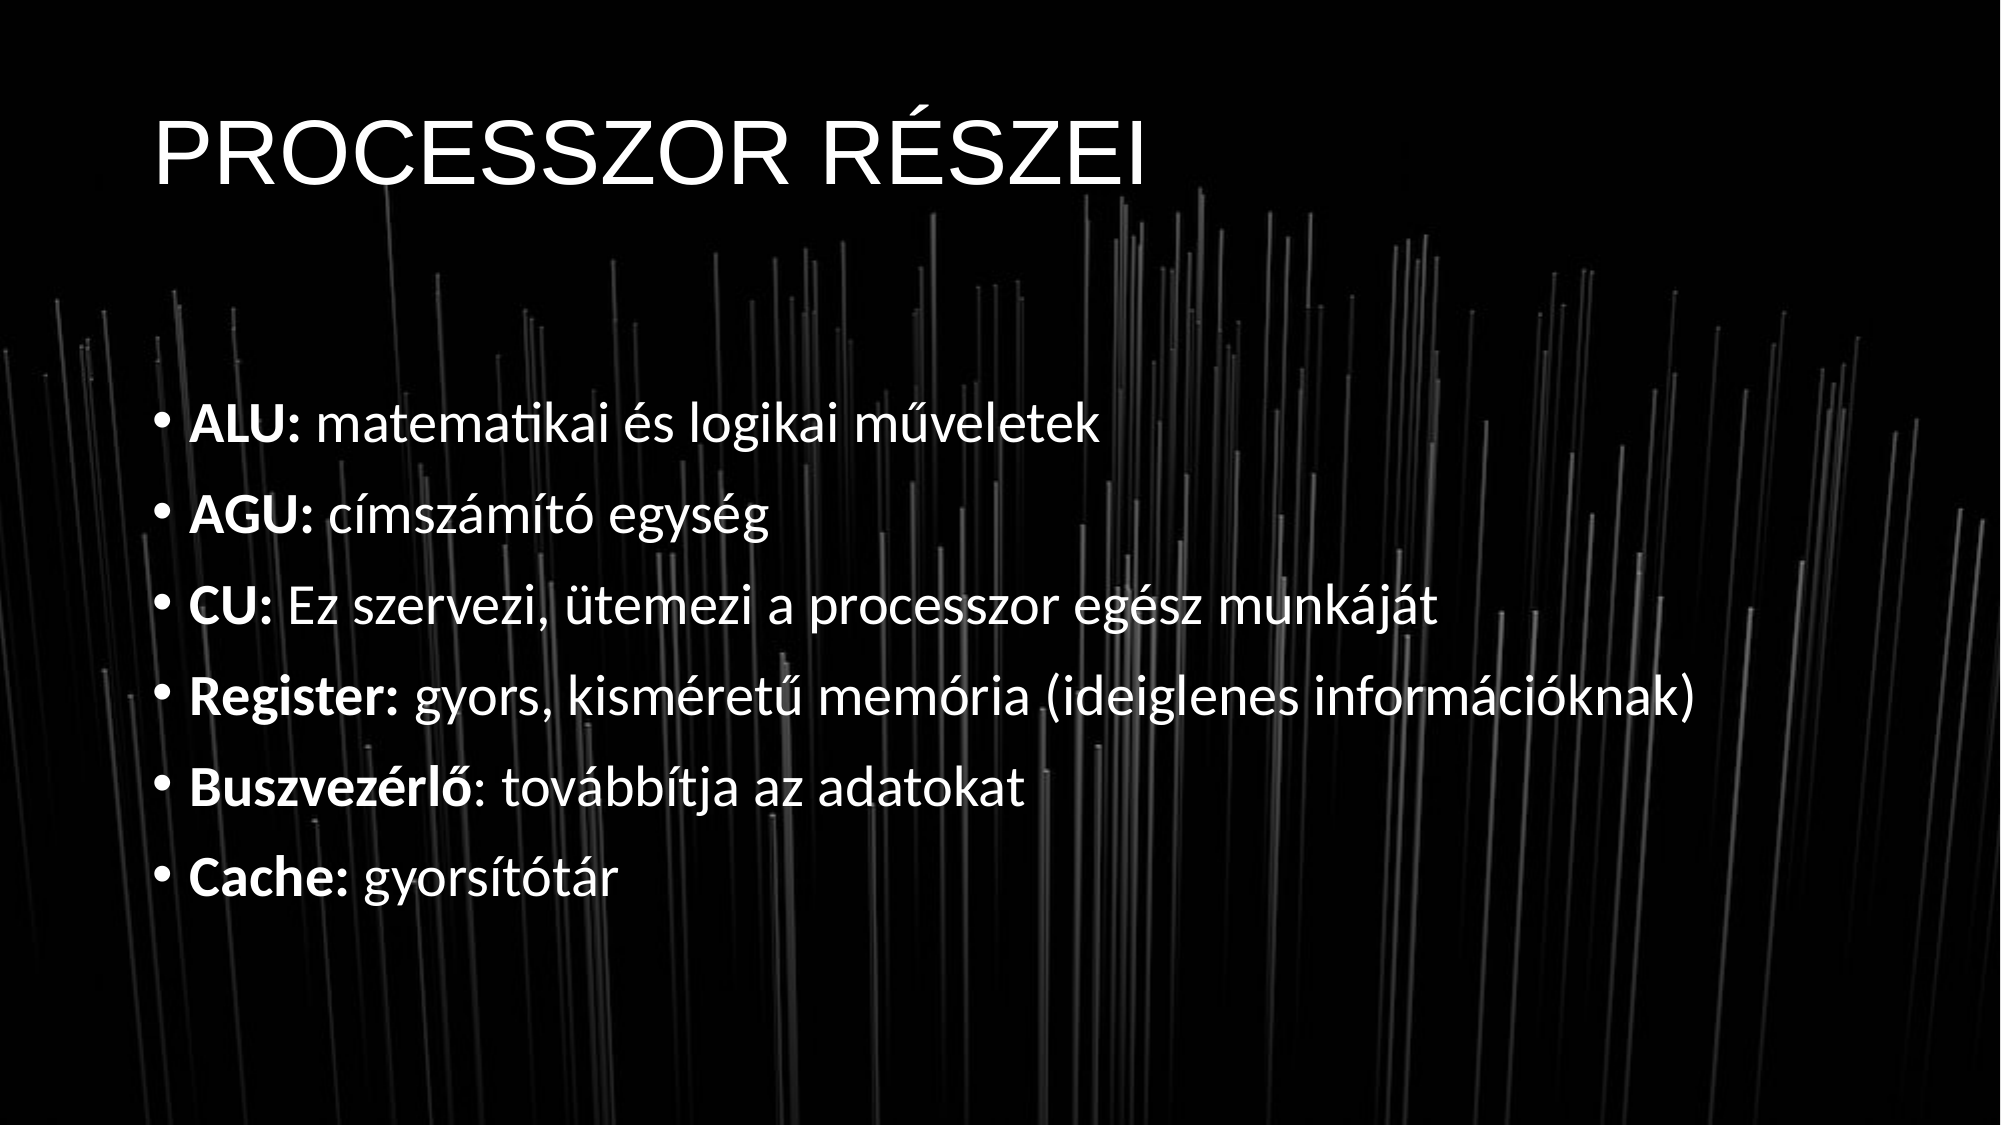

# PROCESSZOR RÉSZEI
ALU: matematikai és logikai műveletek
AGU: címszámító egység
CU: Ez szervezi, ütemezi a processzor egész munkáját
Register: gyors, kisméretű memória (ideiglenes információknak)
Buszvezérlő: továbbítja az adatokat
Cache: gyorsítótár